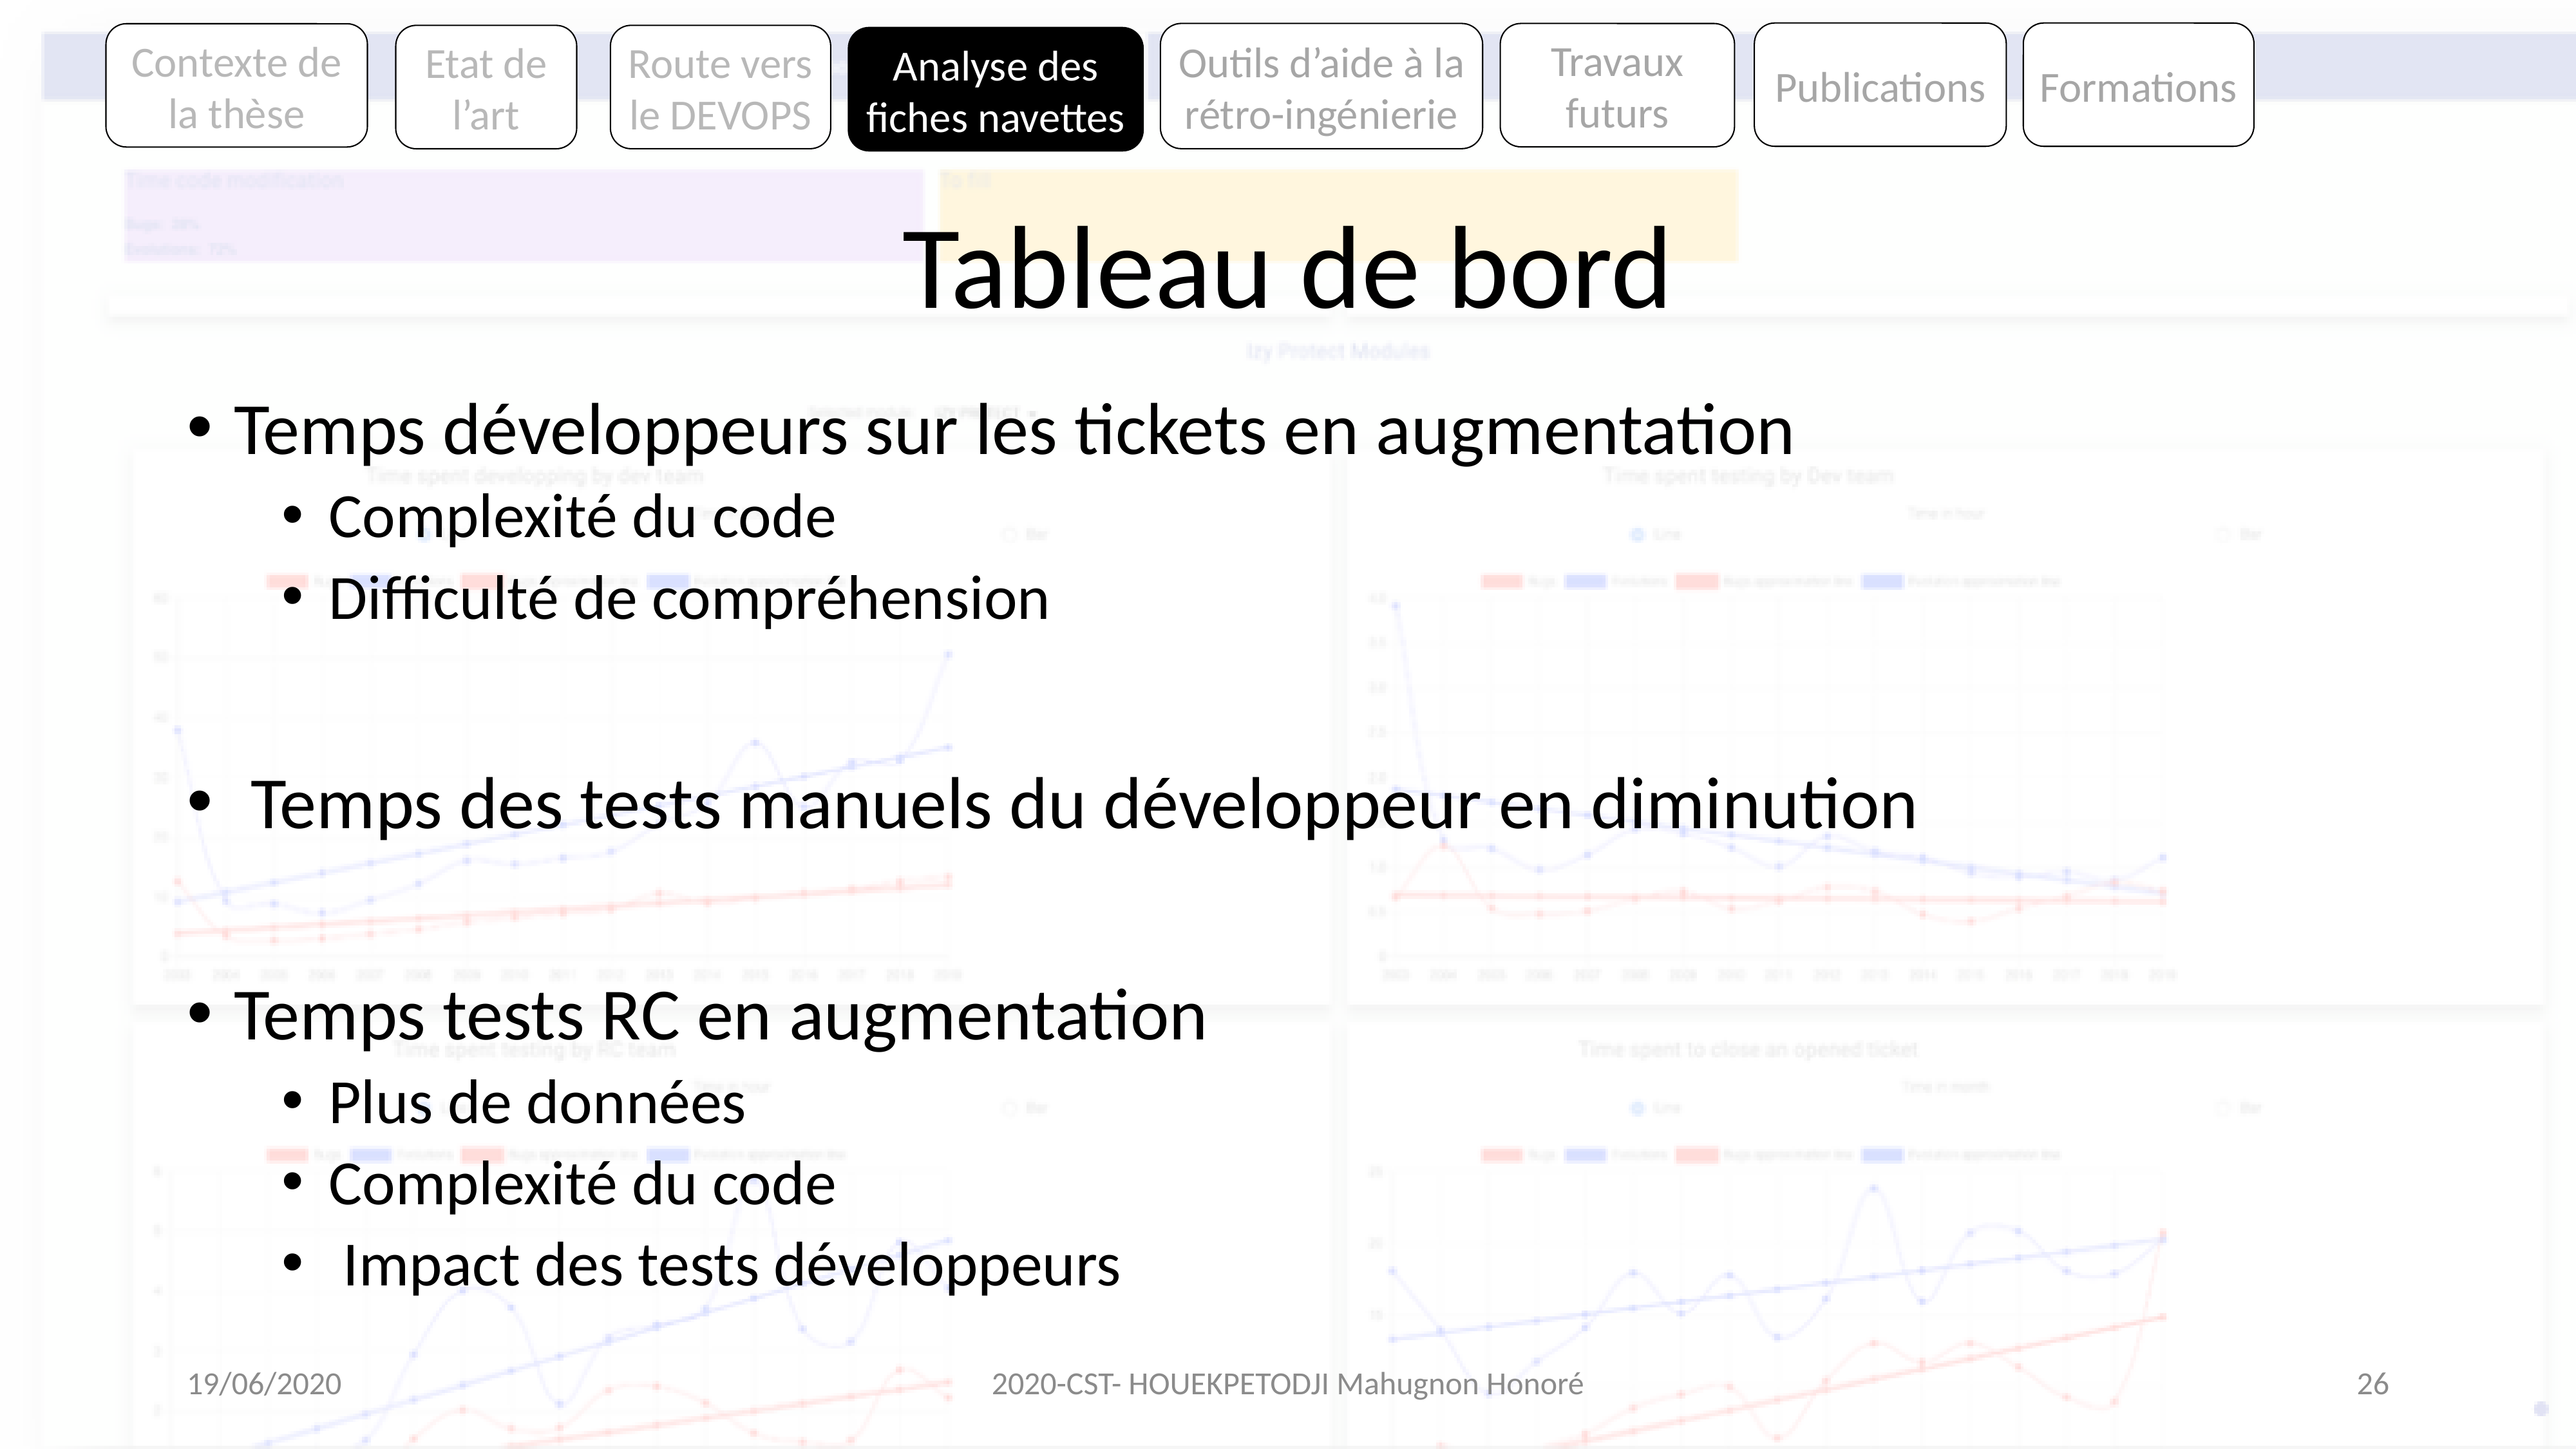

Publications
Formations
Outils d’aide à la rétro-ingénierie
Travaux futurs
Contexte de la thèse
Etat de l’art
Analyse des fiches navettes
Route vers le DEVOPS
# Tableau de bord
Temps développeurs sur les tickets en augmentation
Complexité du code
Difficulté de compréhension

 Temps des tests manuels du développeur en diminution

Temps tests RC en augmentation
Plus de données
Complexité du code
 Impact des tests développeurs

19/06/2020
2020-CST- HOUEKPETODJI Mahugnon Honoré
26